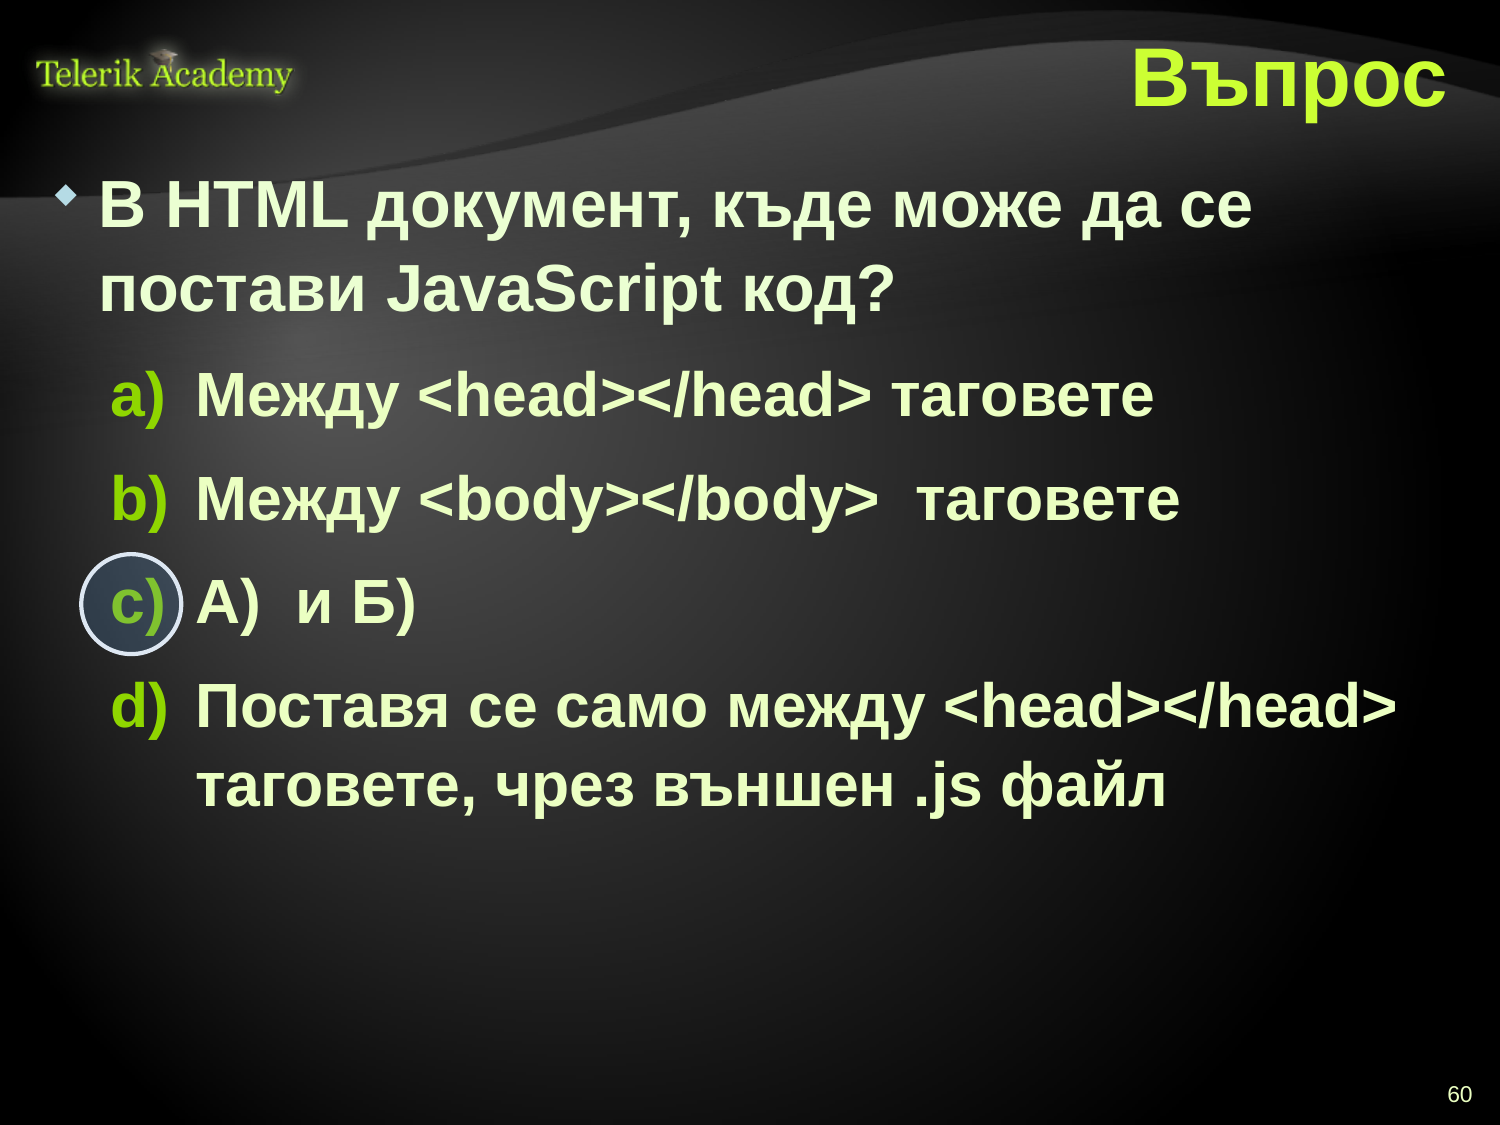

# Въпрос
В HTML документ, къде може да се постави JavaScript код?
Между <head></head> таговете
Meжду <body></body>  таговете
A)  и Б)
Поставя се само между <head></head> таговете, чрез външен .js файл

60